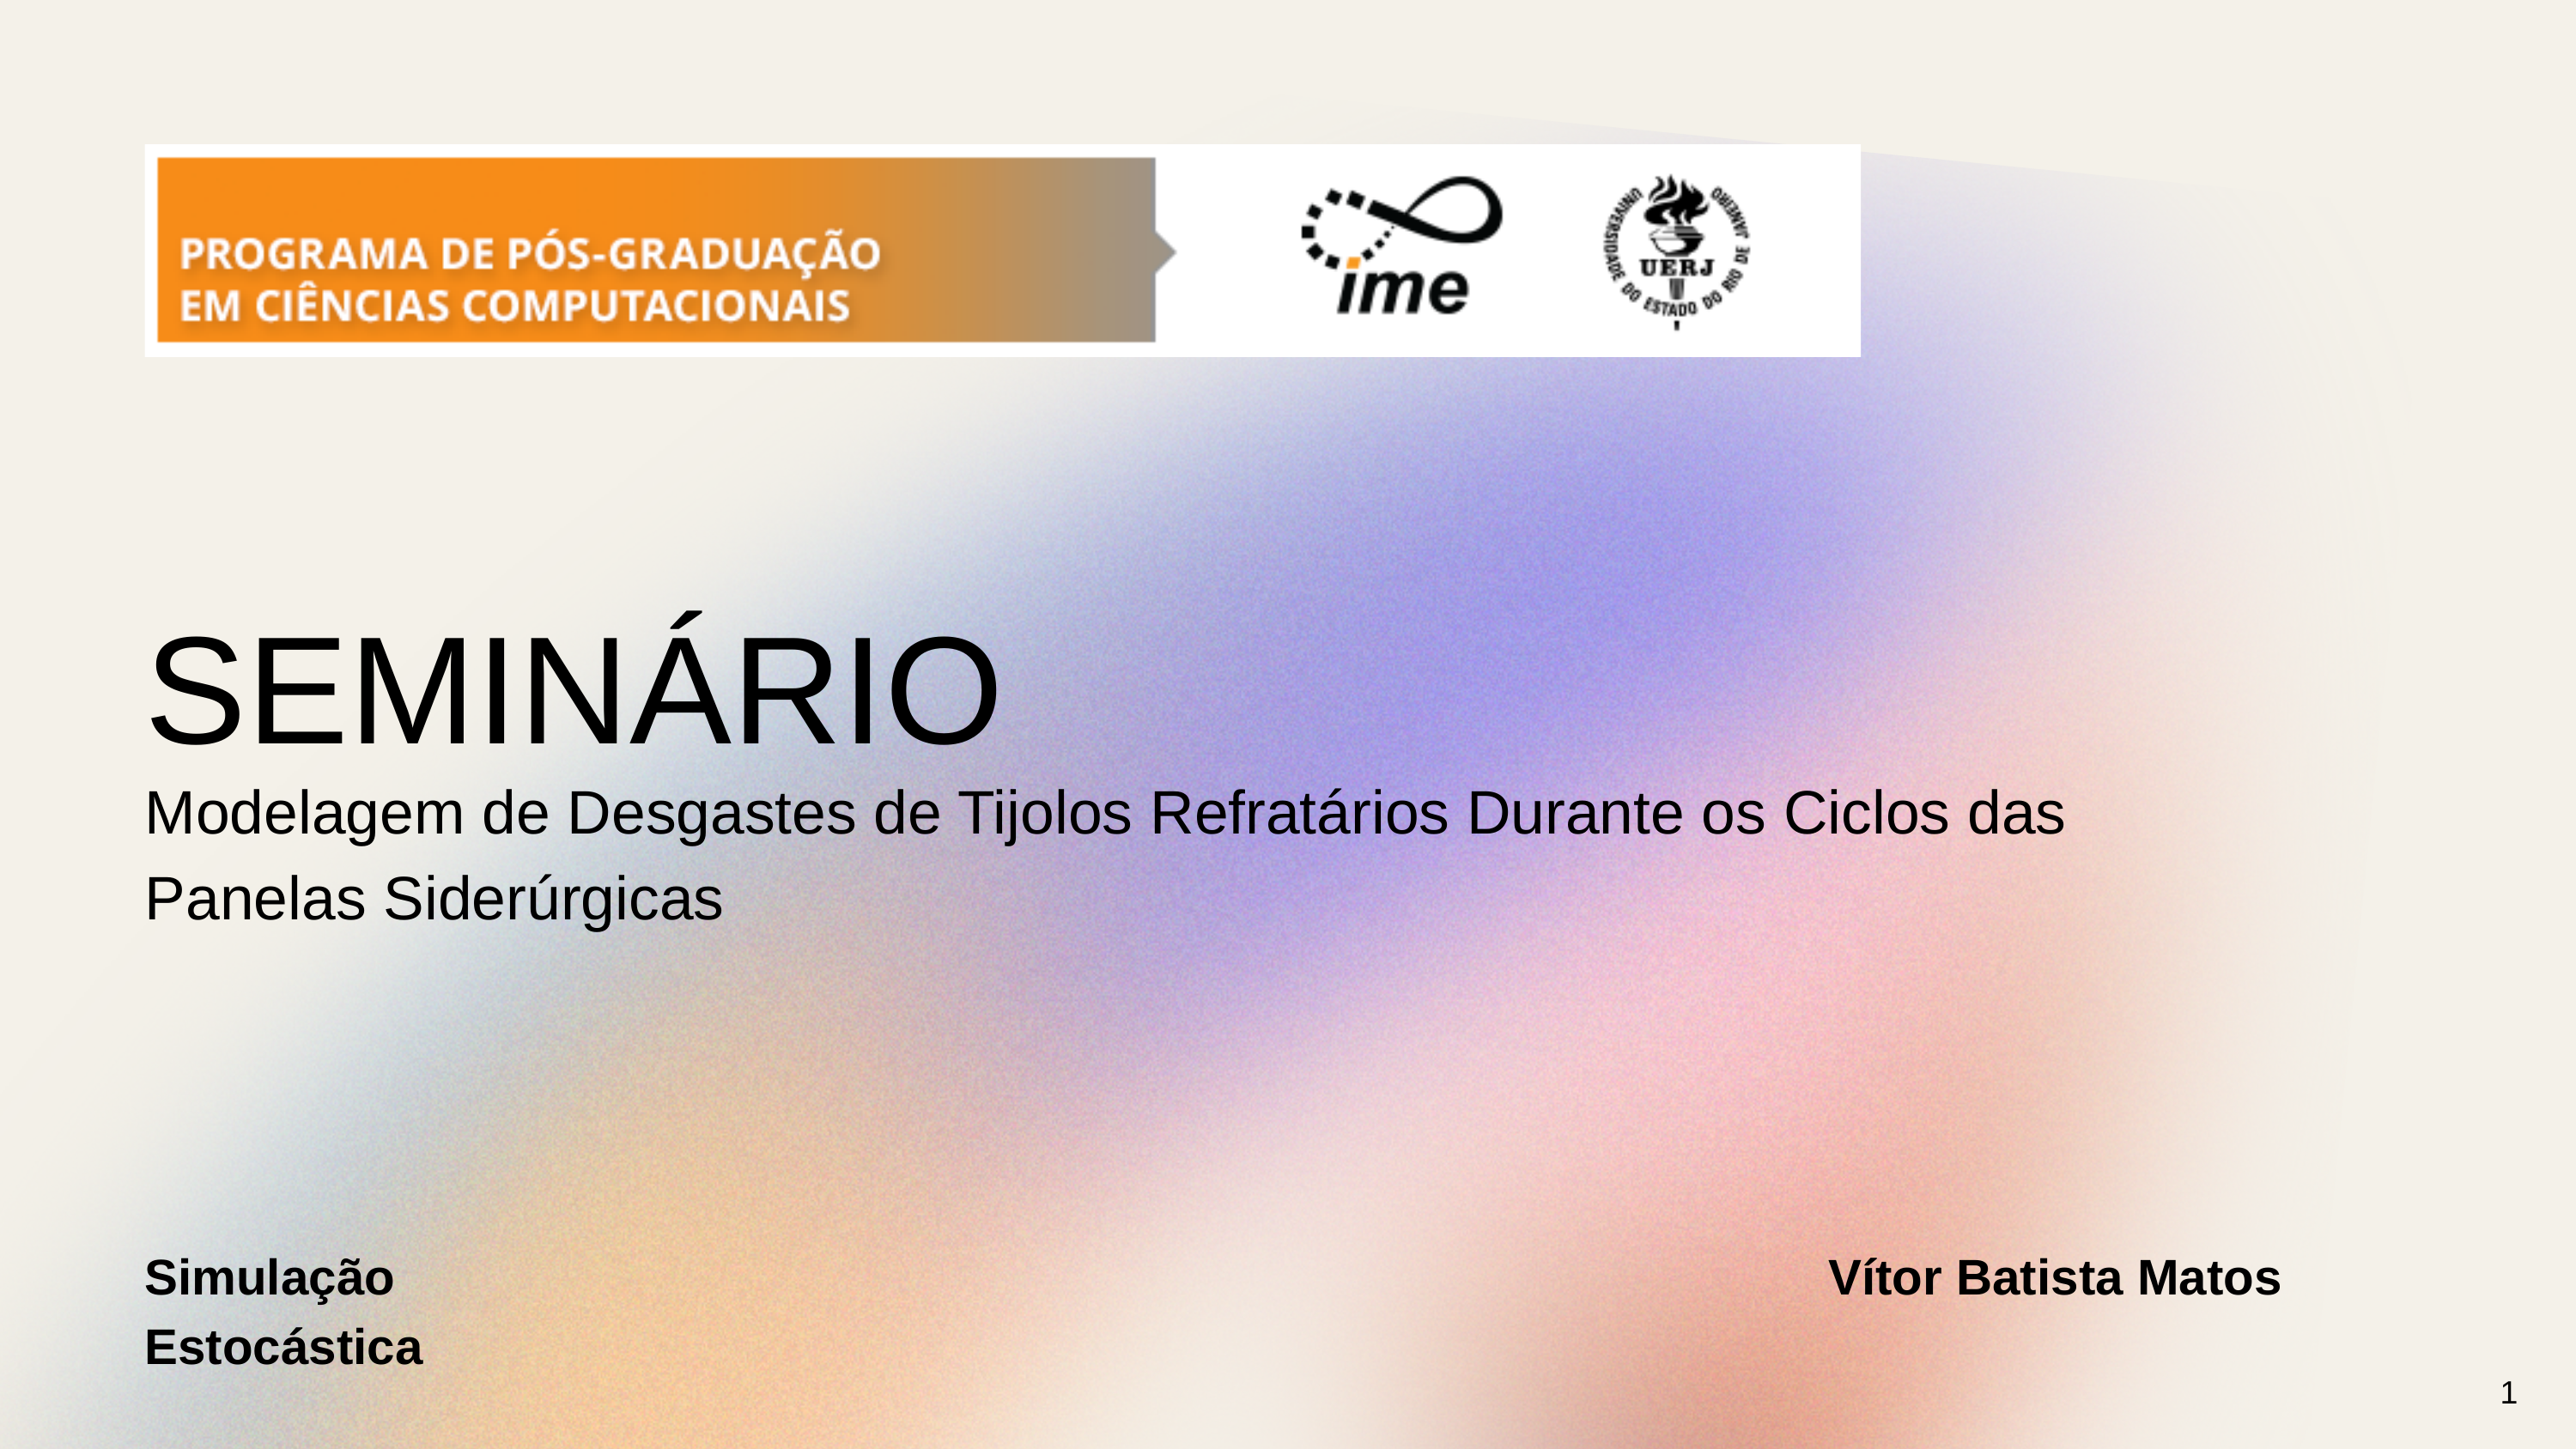

SEMINÁRIO
Modelagem de Desgastes de Tijolos Refratários Durante os Ciclos das Panelas Siderúrgicas
Simulação Estocástica
Vítor Batista Matos
1